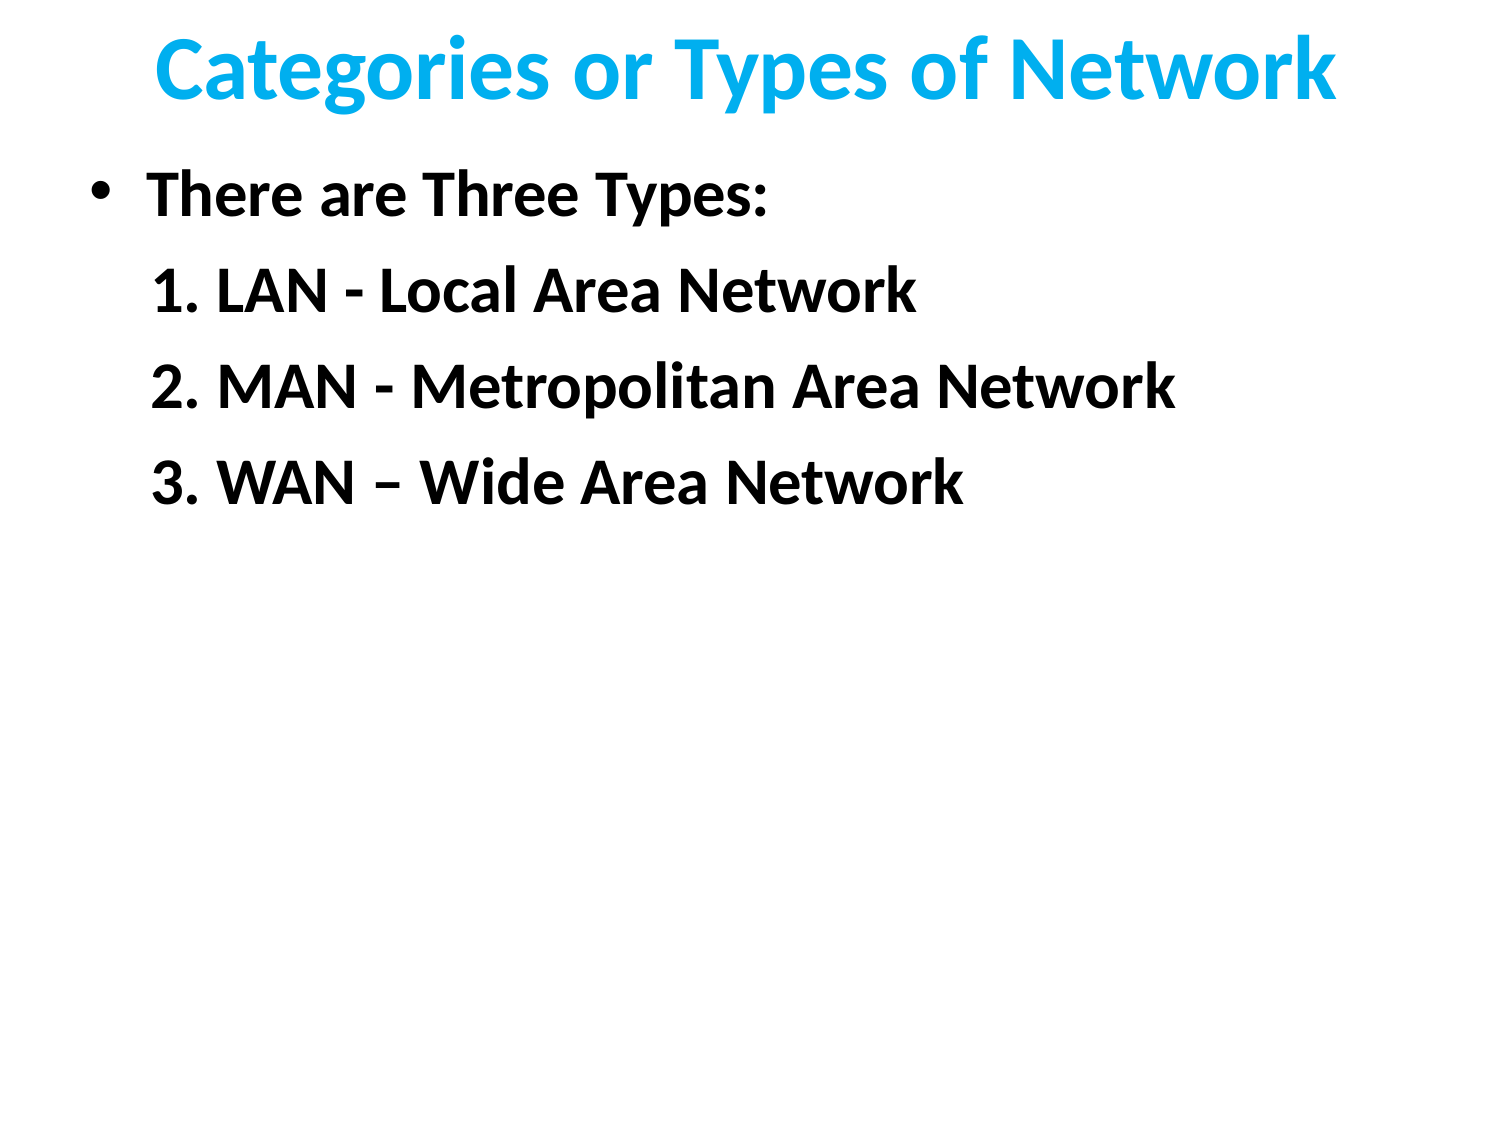

# Categories or Types of Network
There are Three Types:
LAN - Local Area Network
MAN - Metropolitan Area Network
WAN – Wide Area Network